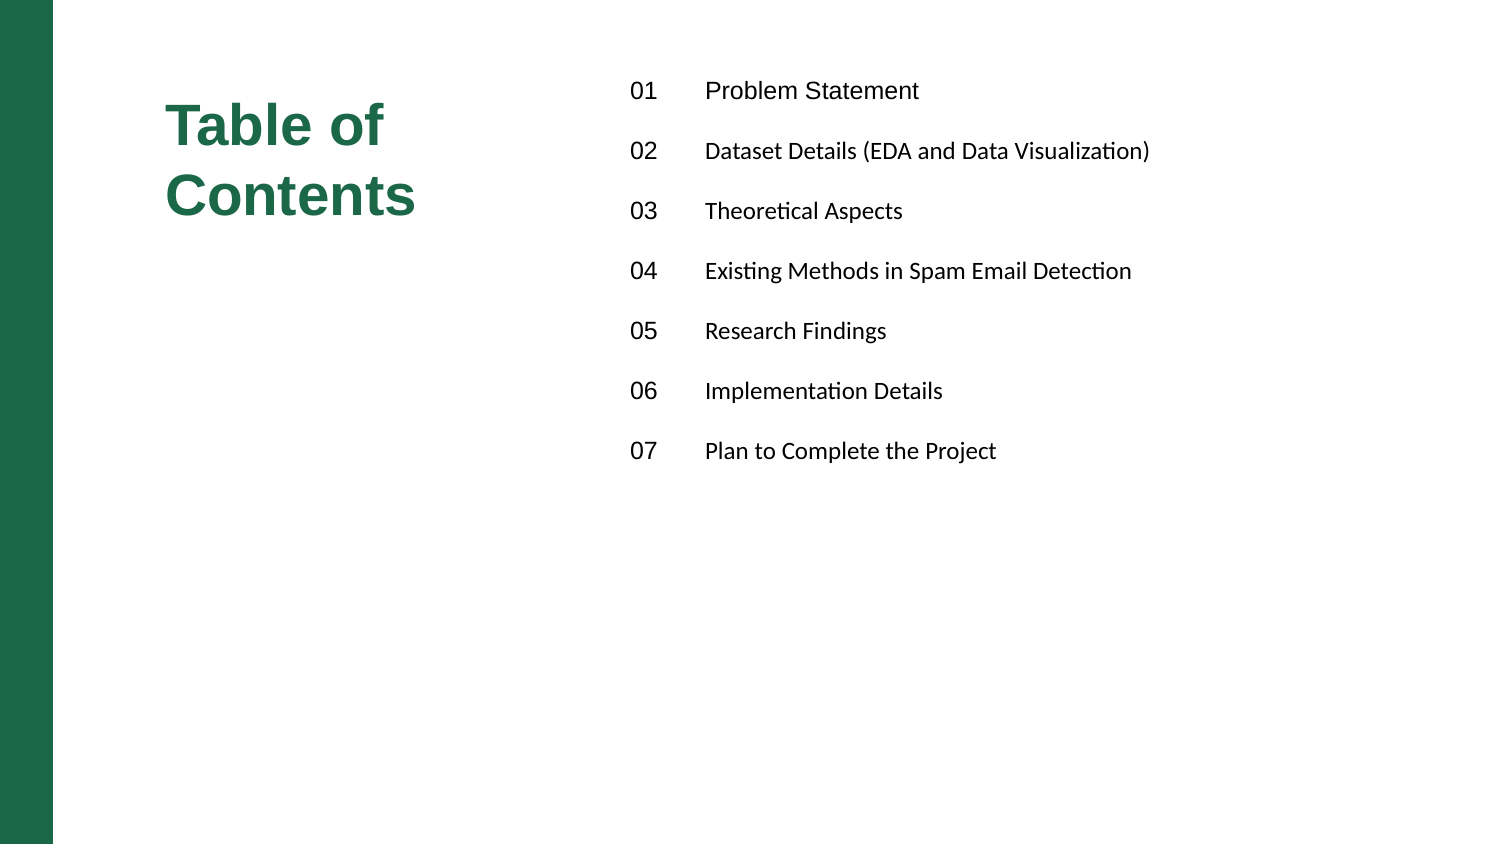

01
Problem Statement
Table of Contents
02
Dataset Details (EDA and Data Visualization)
03
Theoretical Aspects
04
Existing Methods in Spam Email Detection
05
Research Findings
06
Implementation Details
07
Plan to Complete the Project